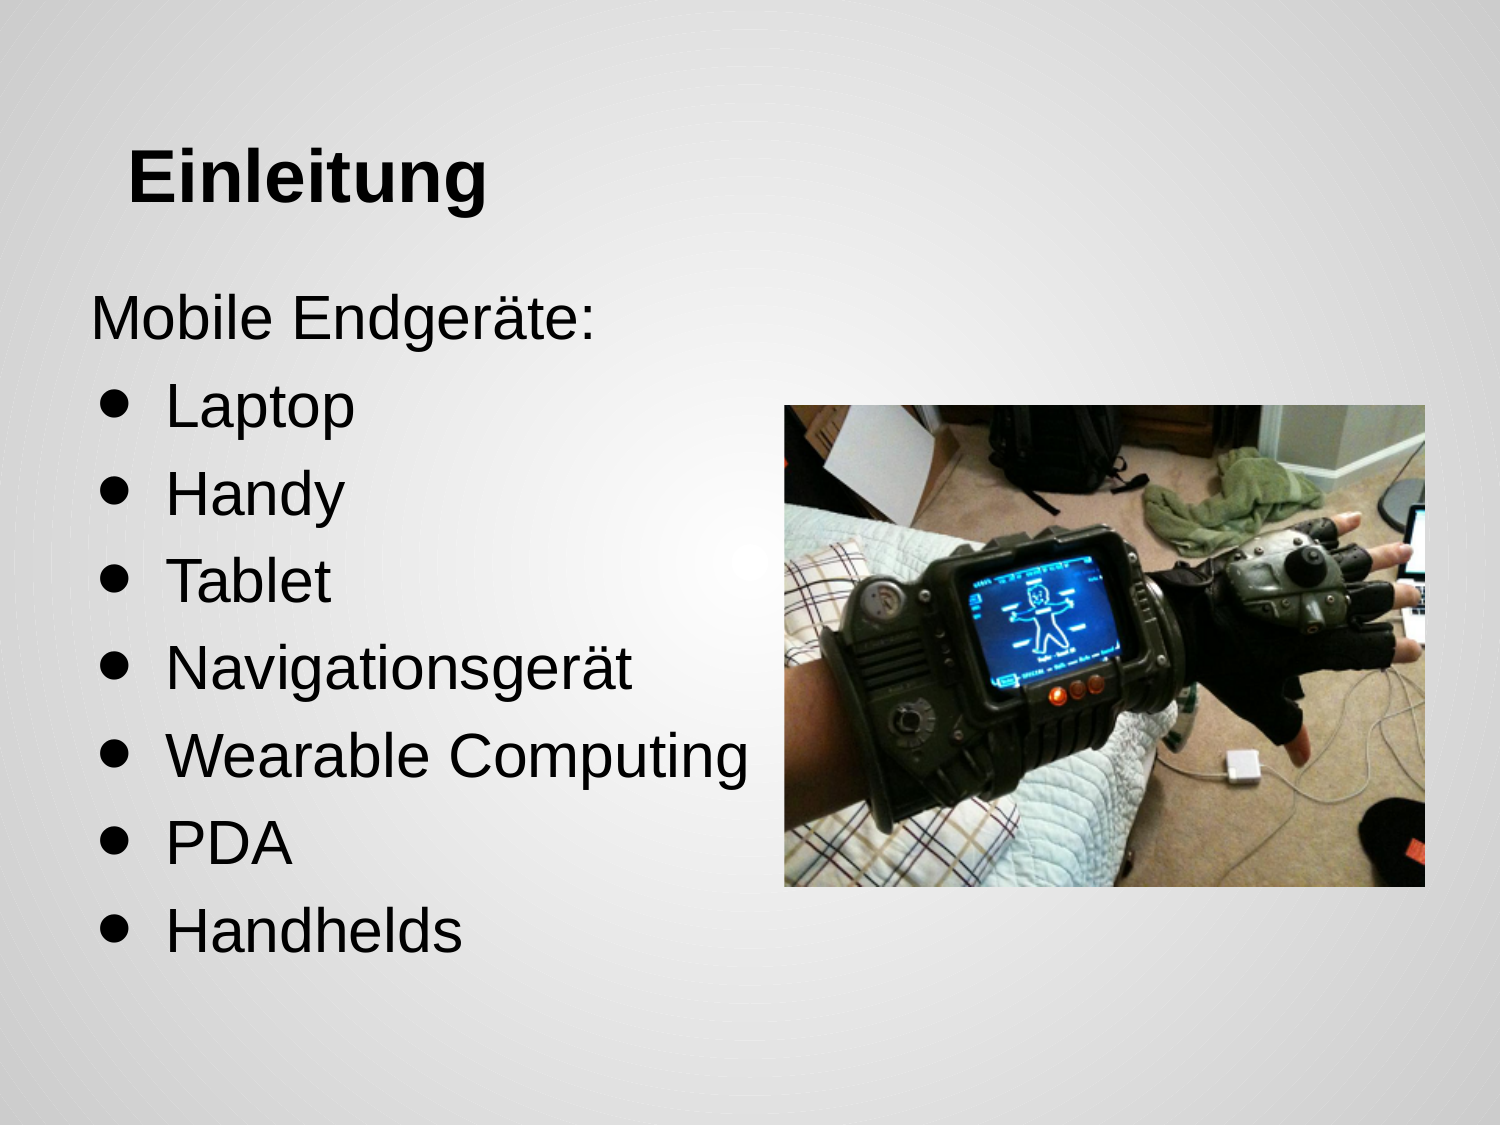

# Einleitung
Mobile Endgeräte:
Laptop
Handy
Tablet
Navigationsgerät
Wearable Computing
PDA
Handhelds